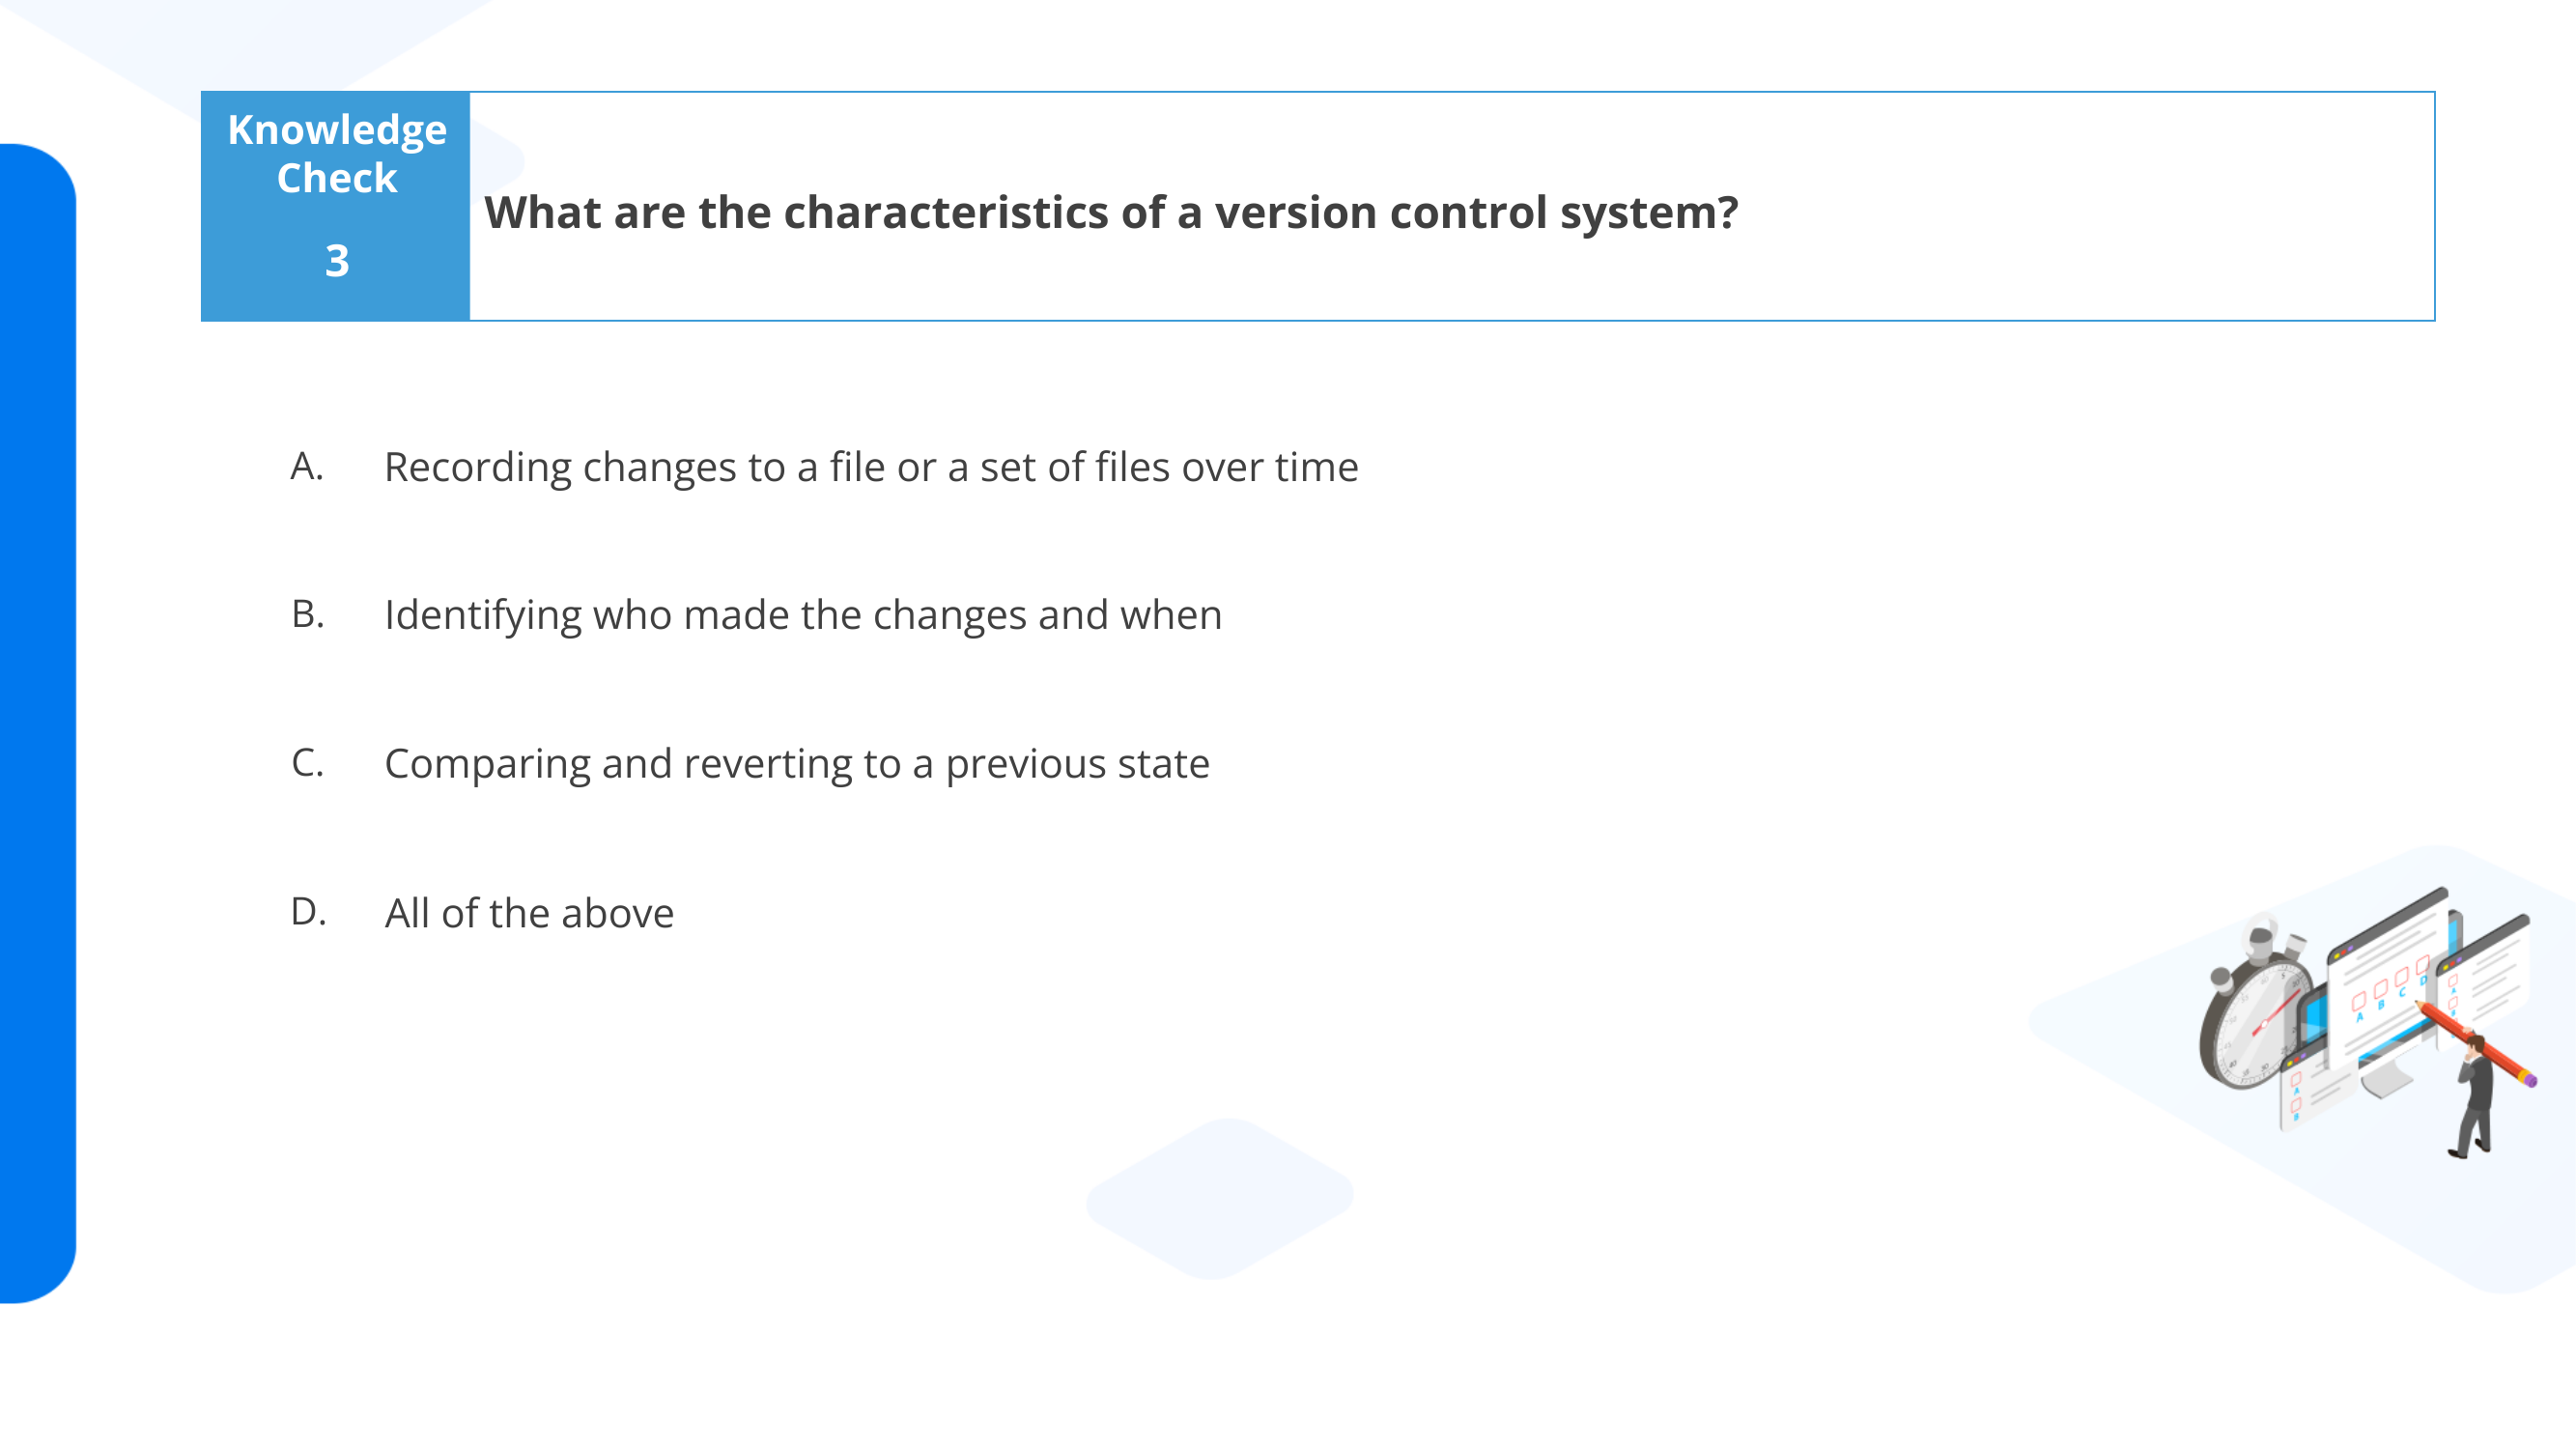

What are the characteristics of a version control system?
3
Recording changes to a file or a set of files over time
Identifying who made the changes and when
Comparing and reverting to a previous state
All of the above